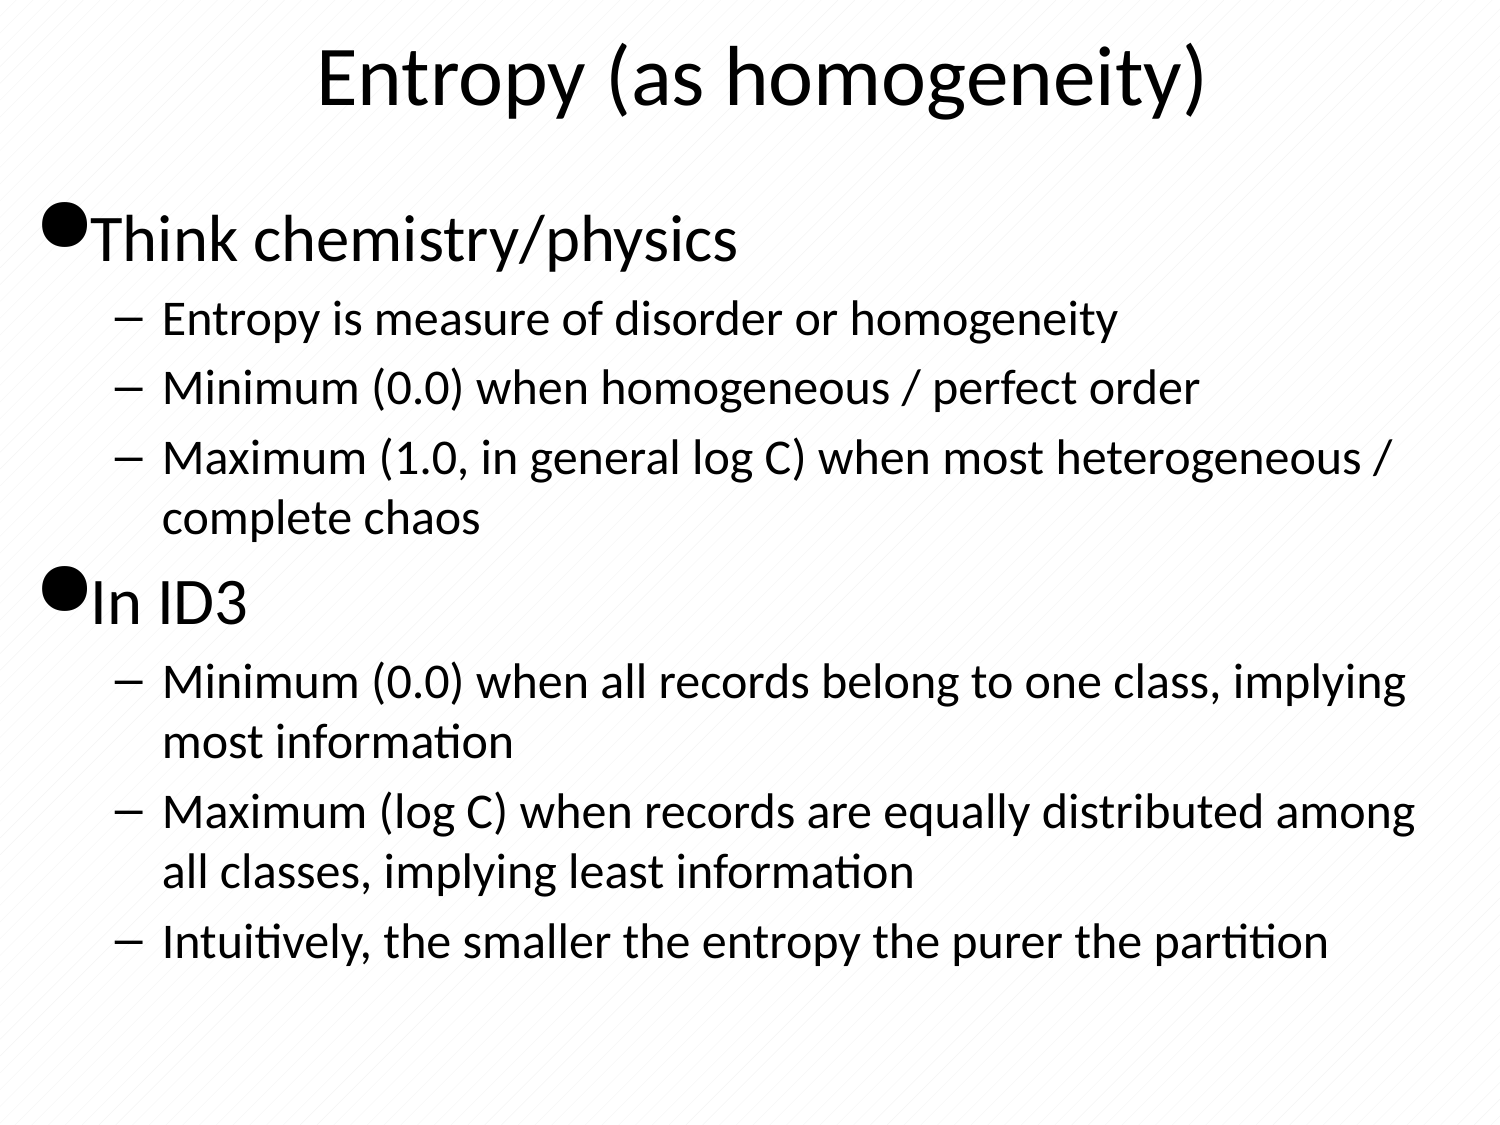

# Entropy (as homogeneity)
Think chemistry/physics
Entropy is measure of disorder or homogeneity
Minimum (0.0) when homogeneous / perfect order
Maximum (1.0, in general log C) when most heterogeneous / complete chaos
In ID3
Minimum (0.0) when all records belong to one class, implying most information
Maximum (log C) when records are equally distributed among all classes, implying least information
Intuitively, the smaller the entropy the purer the partition